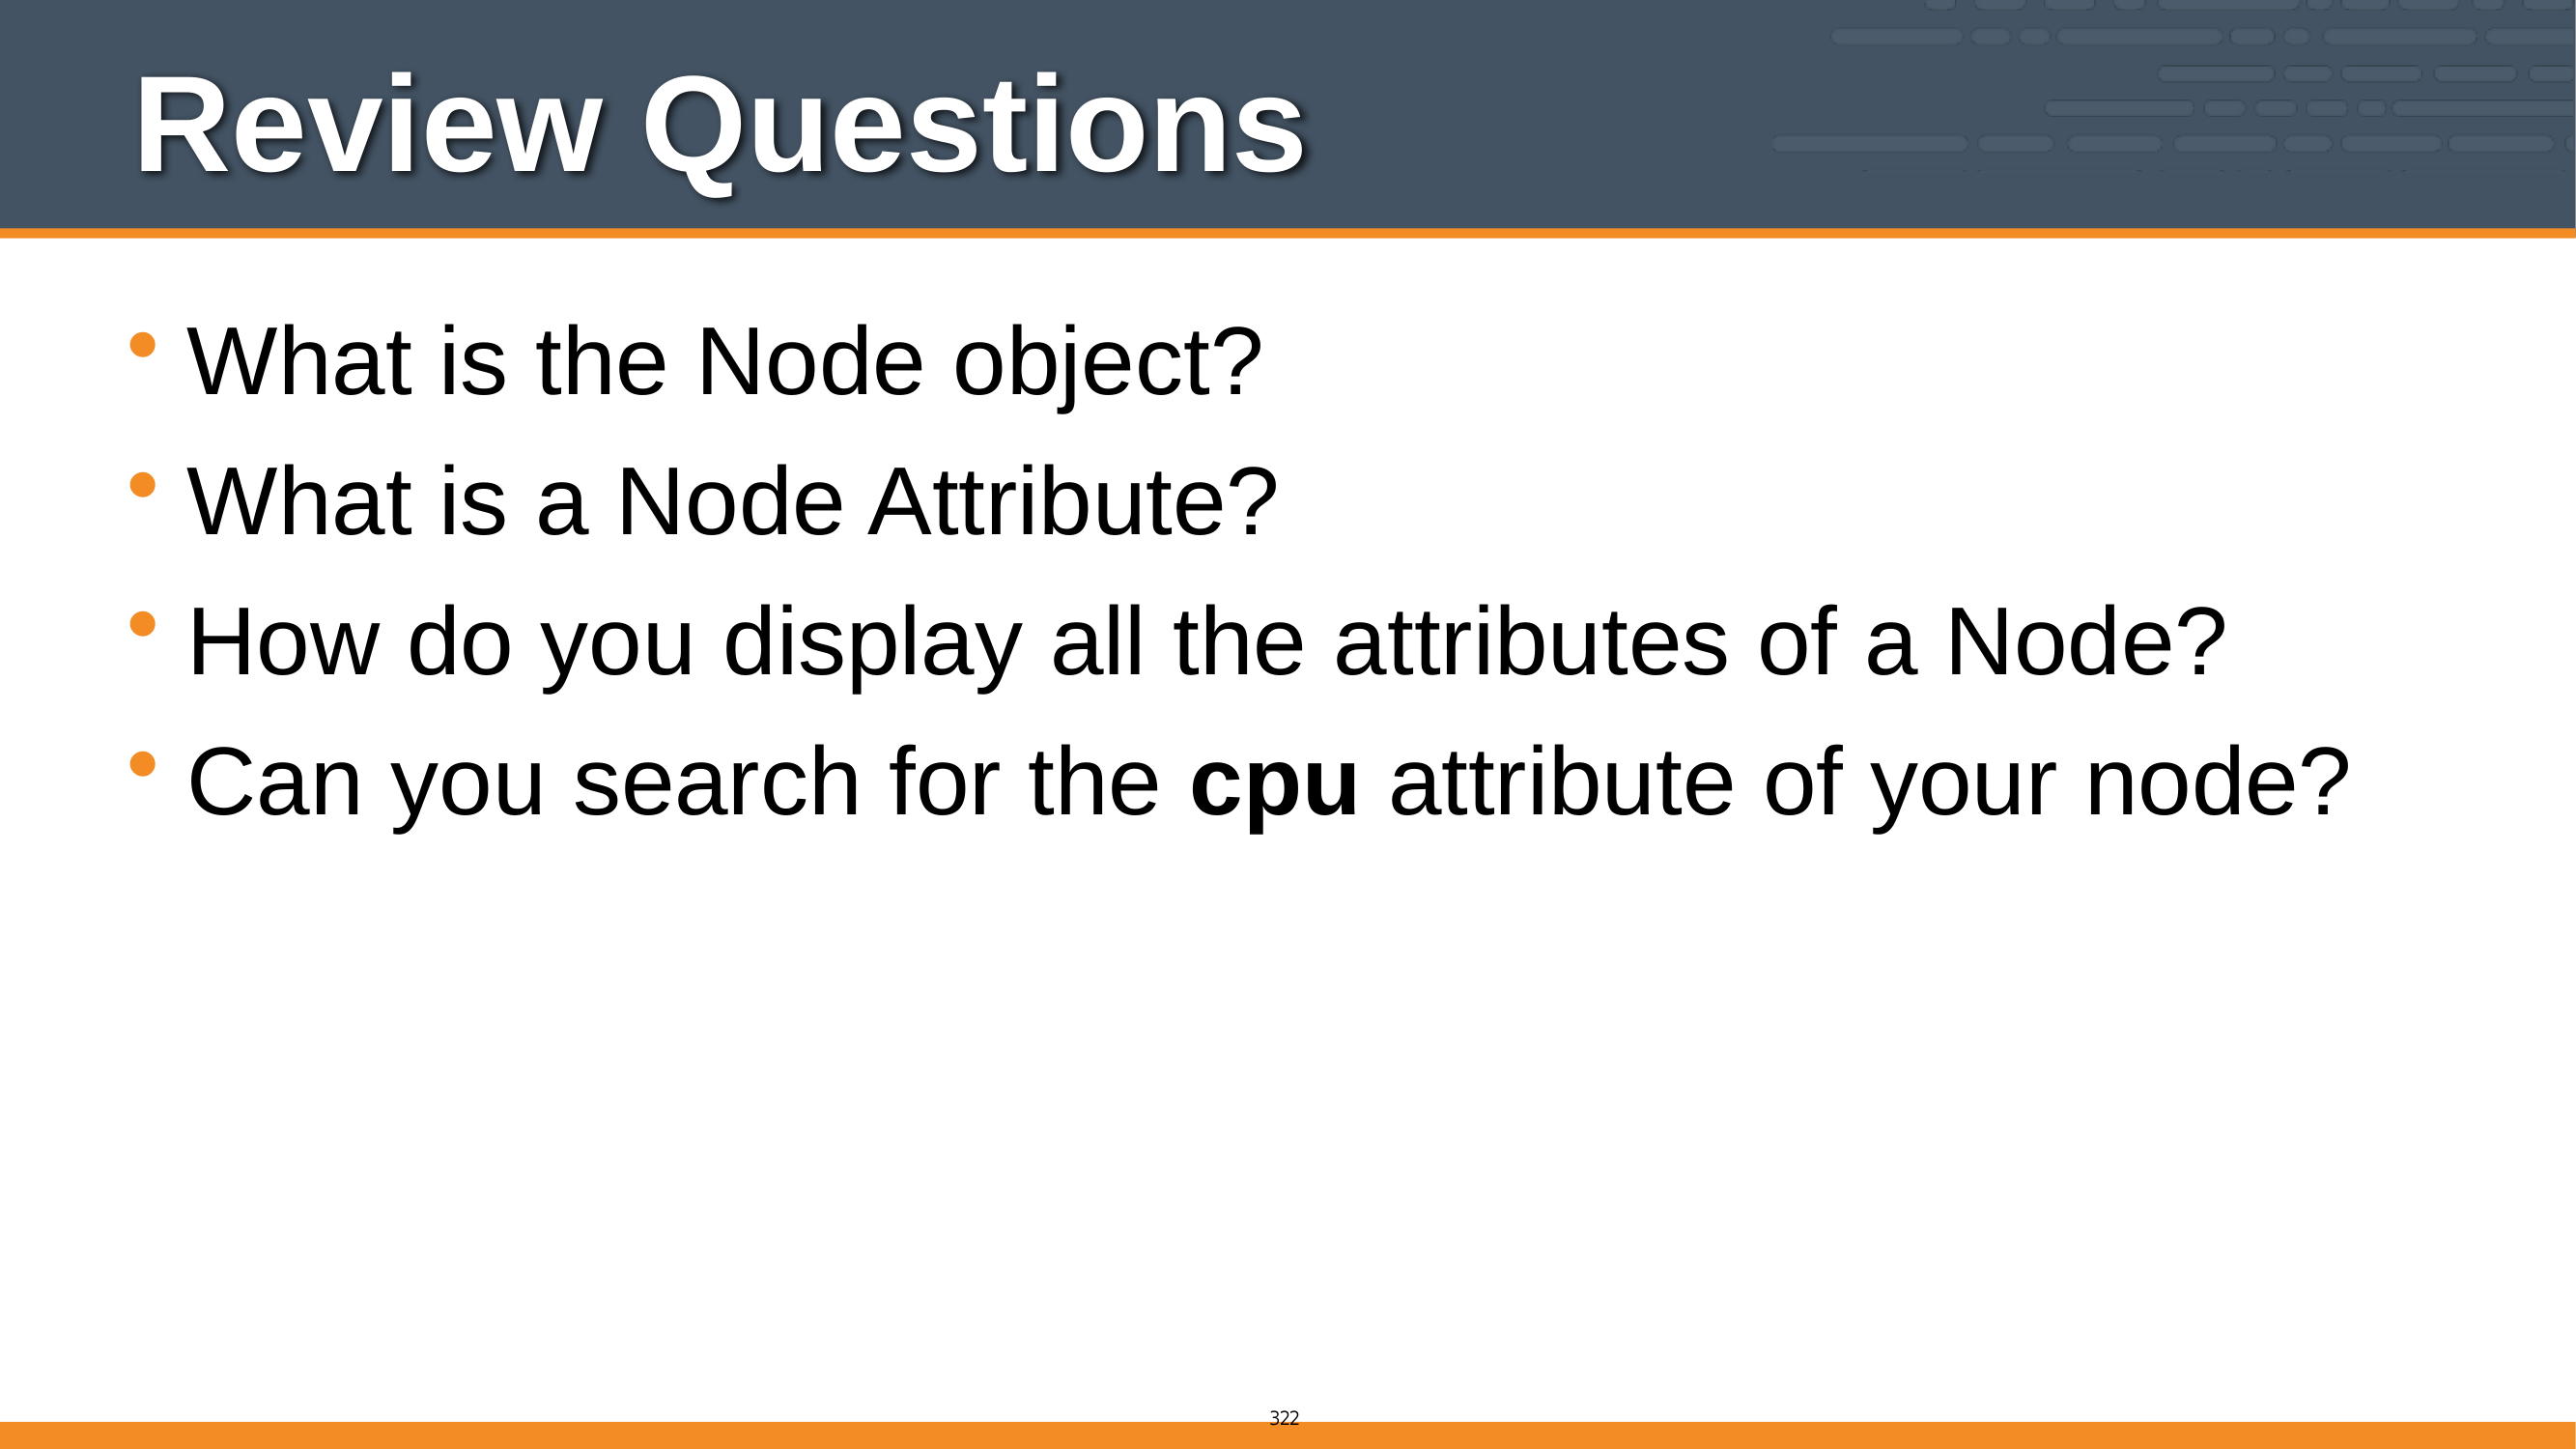

# Review Questions
What is the Node object?
What is a Node Attribute?
How do you display all the attributes of a Node?
Can you search for the cpu attribute of your node?
322